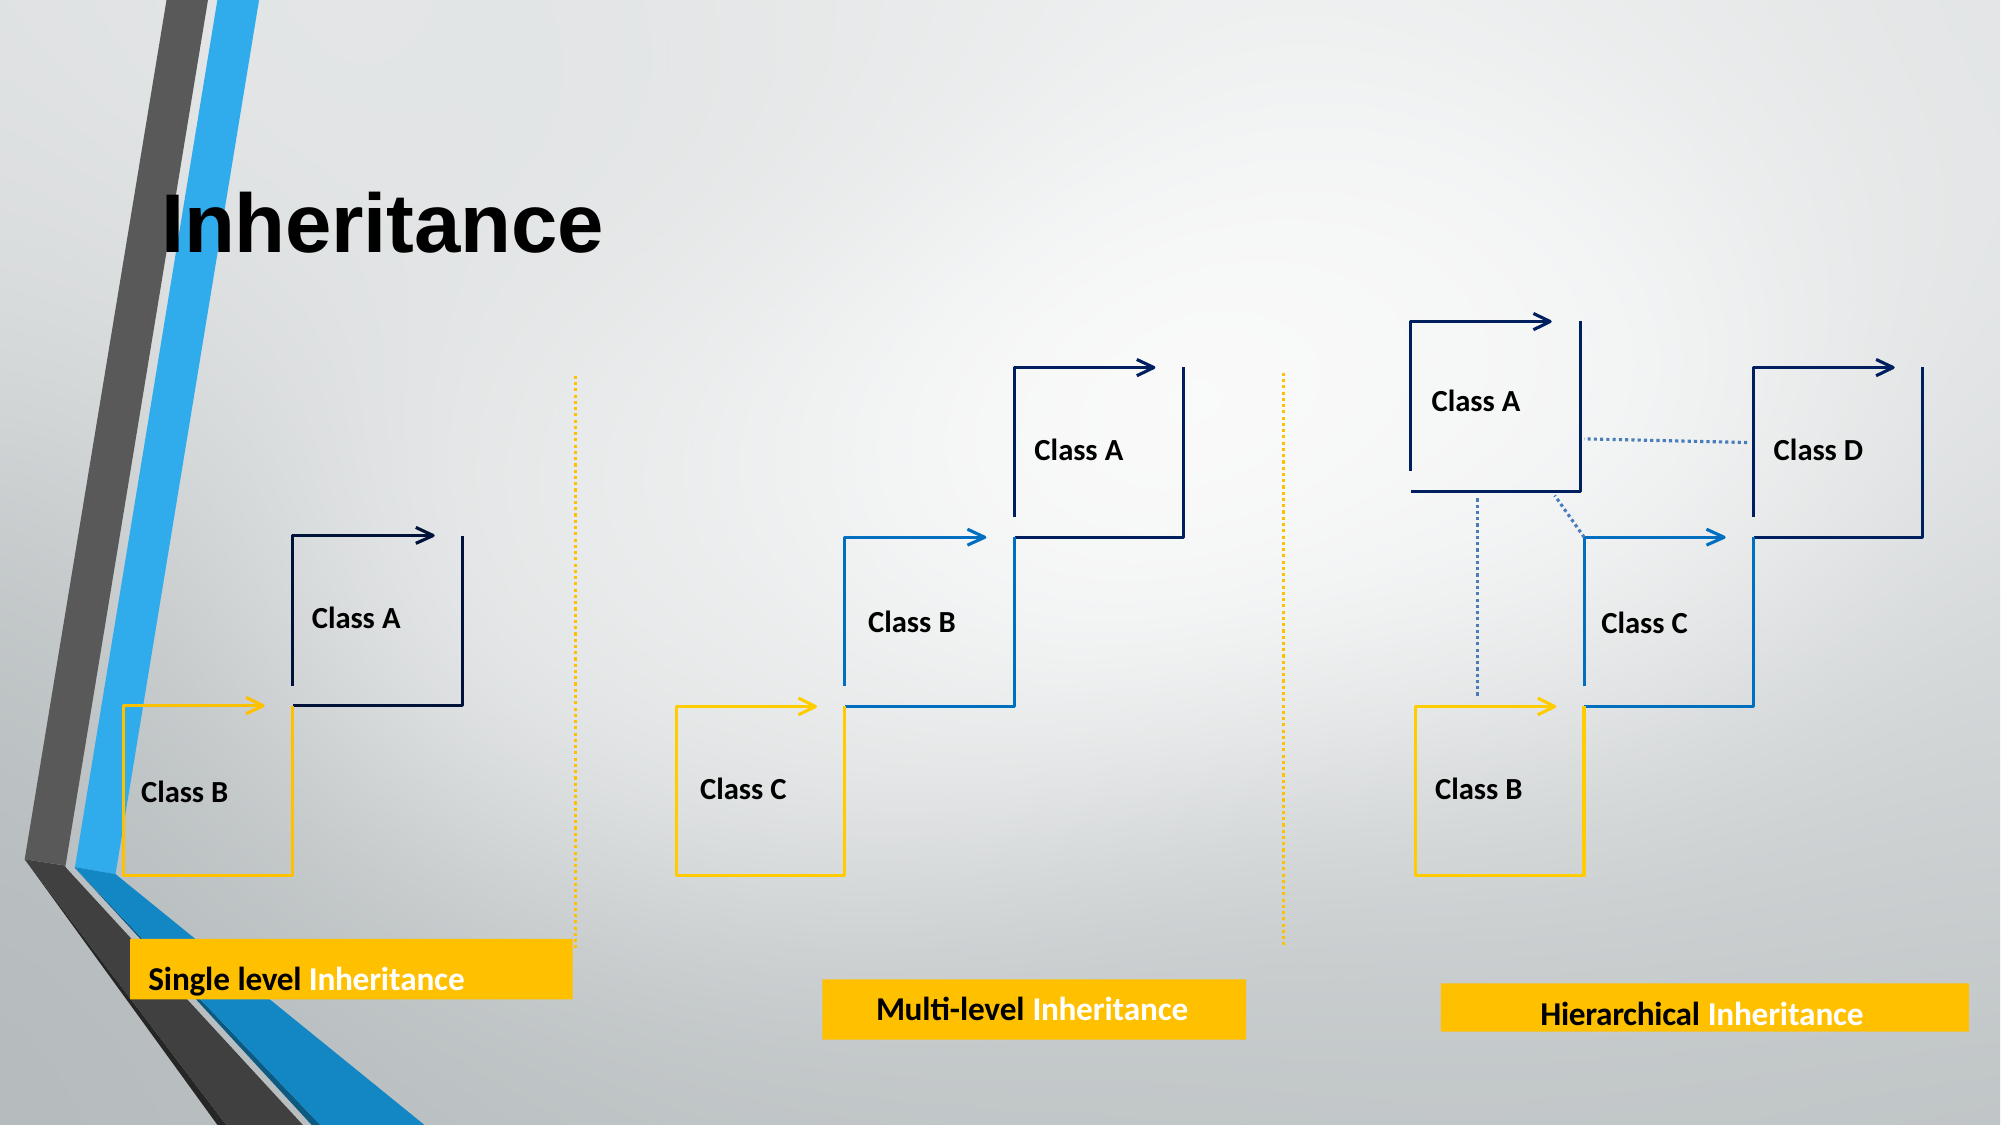

# Inheritance

Class A
Class A
Class D

Class A
Class B
Class C
Class C
Class B
Class B

Single level Inheritance

Hierarchical Inheritance
Multi-level Inheritance